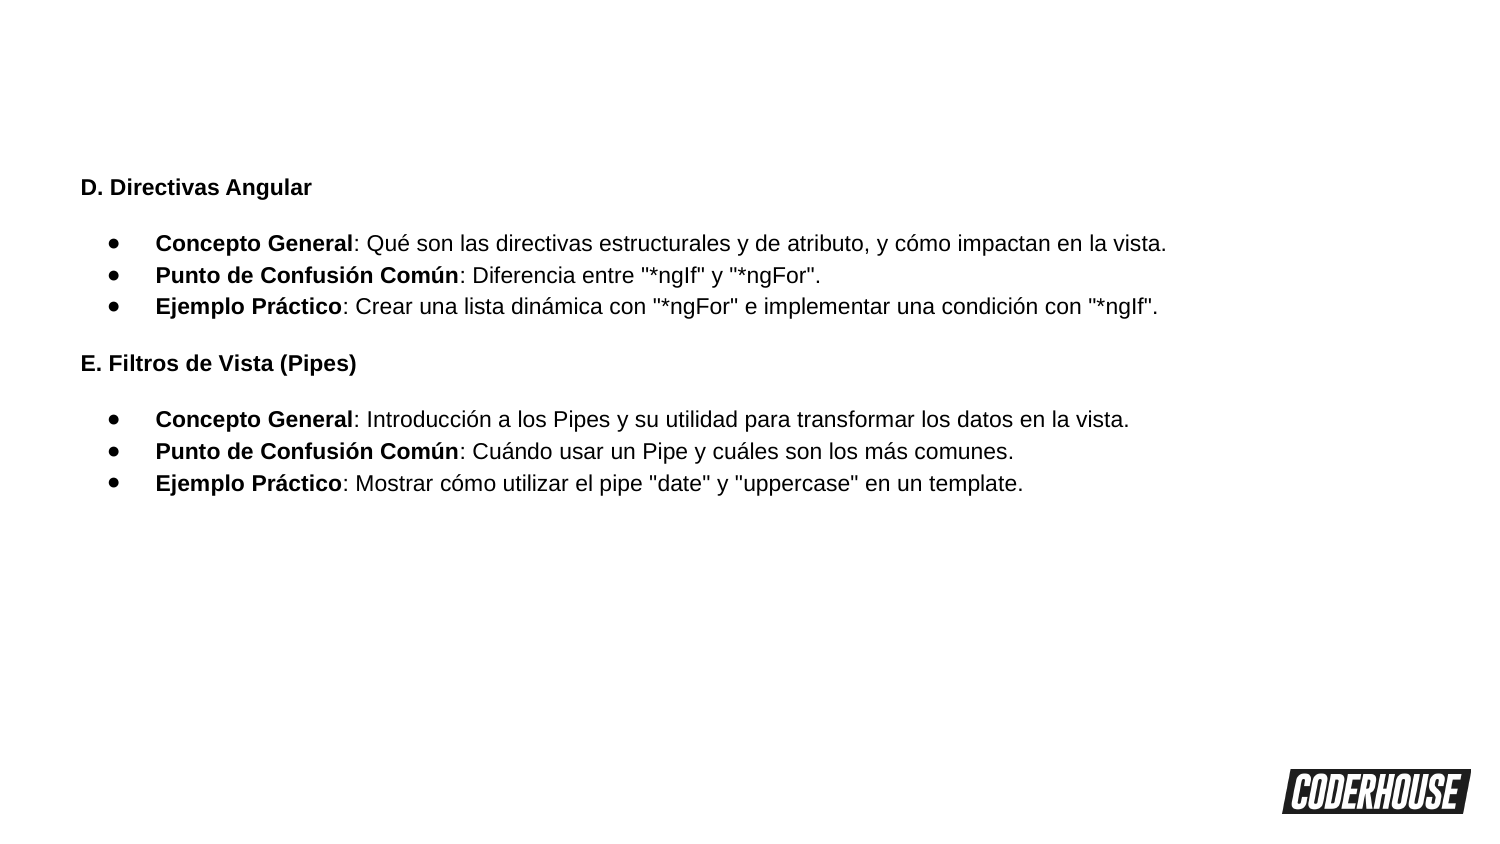

D. Directivas Angular
Concepto General: Qué son las directivas estructurales y de atributo, y cómo impactan en la vista.
Punto de Confusión Común: Diferencia entre "*ngIf" y "*ngFor".
Ejemplo Práctico: Crear una lista dinámica con "*ngFor" e implementar una condición con "*ngIf".
E. Filtros de Vista (Pipes)
Concepto General: Introducción a los Pipes y su utilidad para transformar los datos en la vista.
Punto de Confusión Común: Cuándo usar un Pipe y cuáles son los más comunes.
Ejemplo Práctico: Mostrar cómo utilizar el pipe "date" y "uppercase" en un template.